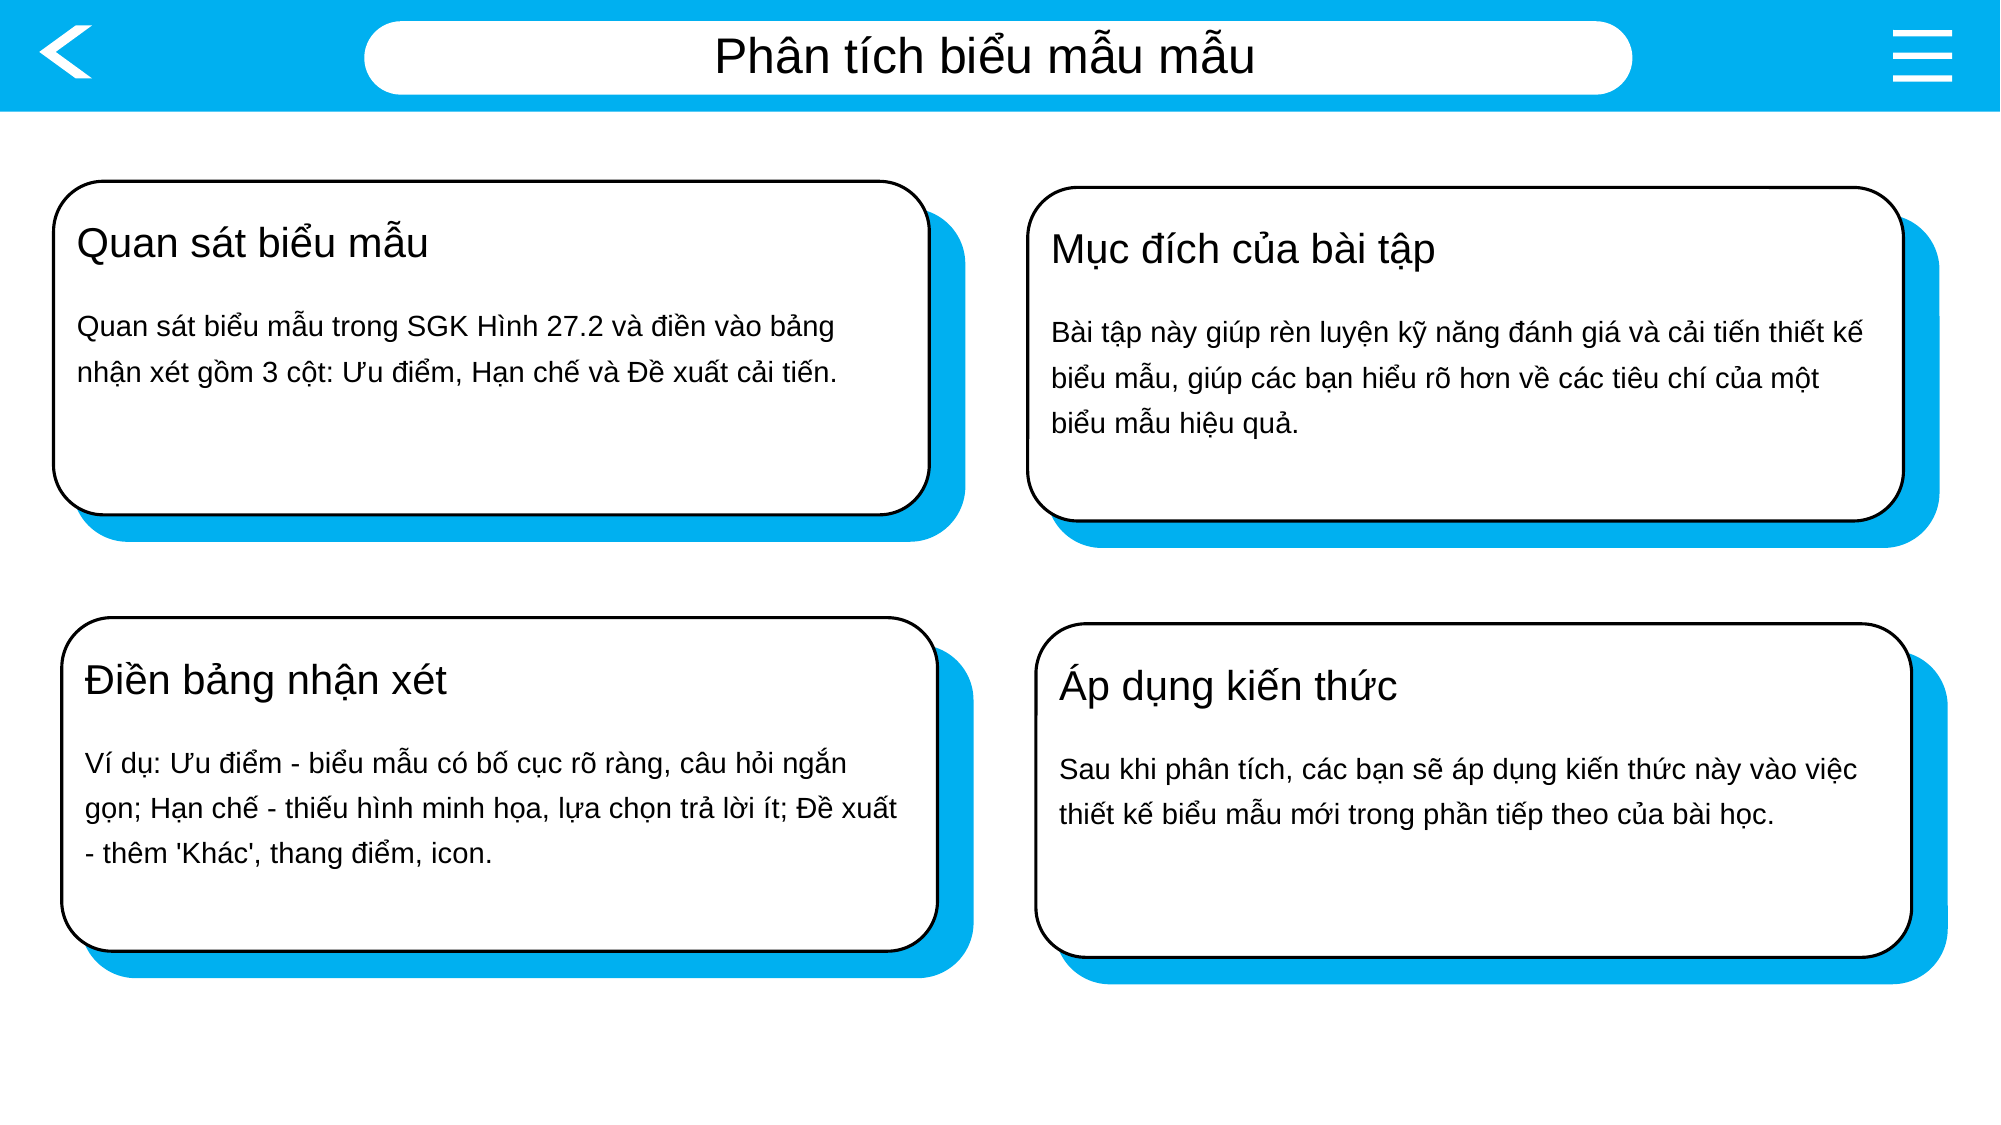

Phân tích biểu mẫu mẫu

Quan sát biểu mẫu

Mục đích của bài tập
Quan sát biểu mẫu trong SGK Hình 27.2 và điền vào bảng nhận xét gồm 3 cột: Ưu điểm, Hạn chế và Đề xuất cải tiến.
Bài tập này giúp rèn luyện kỹ năng đánh giá và cải tiến thiết kế biểu mẫu, giúp các bạn hiểu rõ hơn về các tiêu chí của một biểu mẫu hiệu quả.

Điền bảng nhận xét

Áp dụng kiến thức
Ví dụ: Ưu điểm - biểu mẫu có bố cục rõ ràng, câu hỏi ngắn gọn; Hạn chế - thiếu hình minh họa, lựa chọn trả lời ít; Đề xuất - thêm 'Khác', thang điểm, icon.
Sau khi phân tích, các bạn sẽ áp dụng kiến thức này vào việc thiết kế biểu mẫu mới trong phần tiếp theo của bài học.